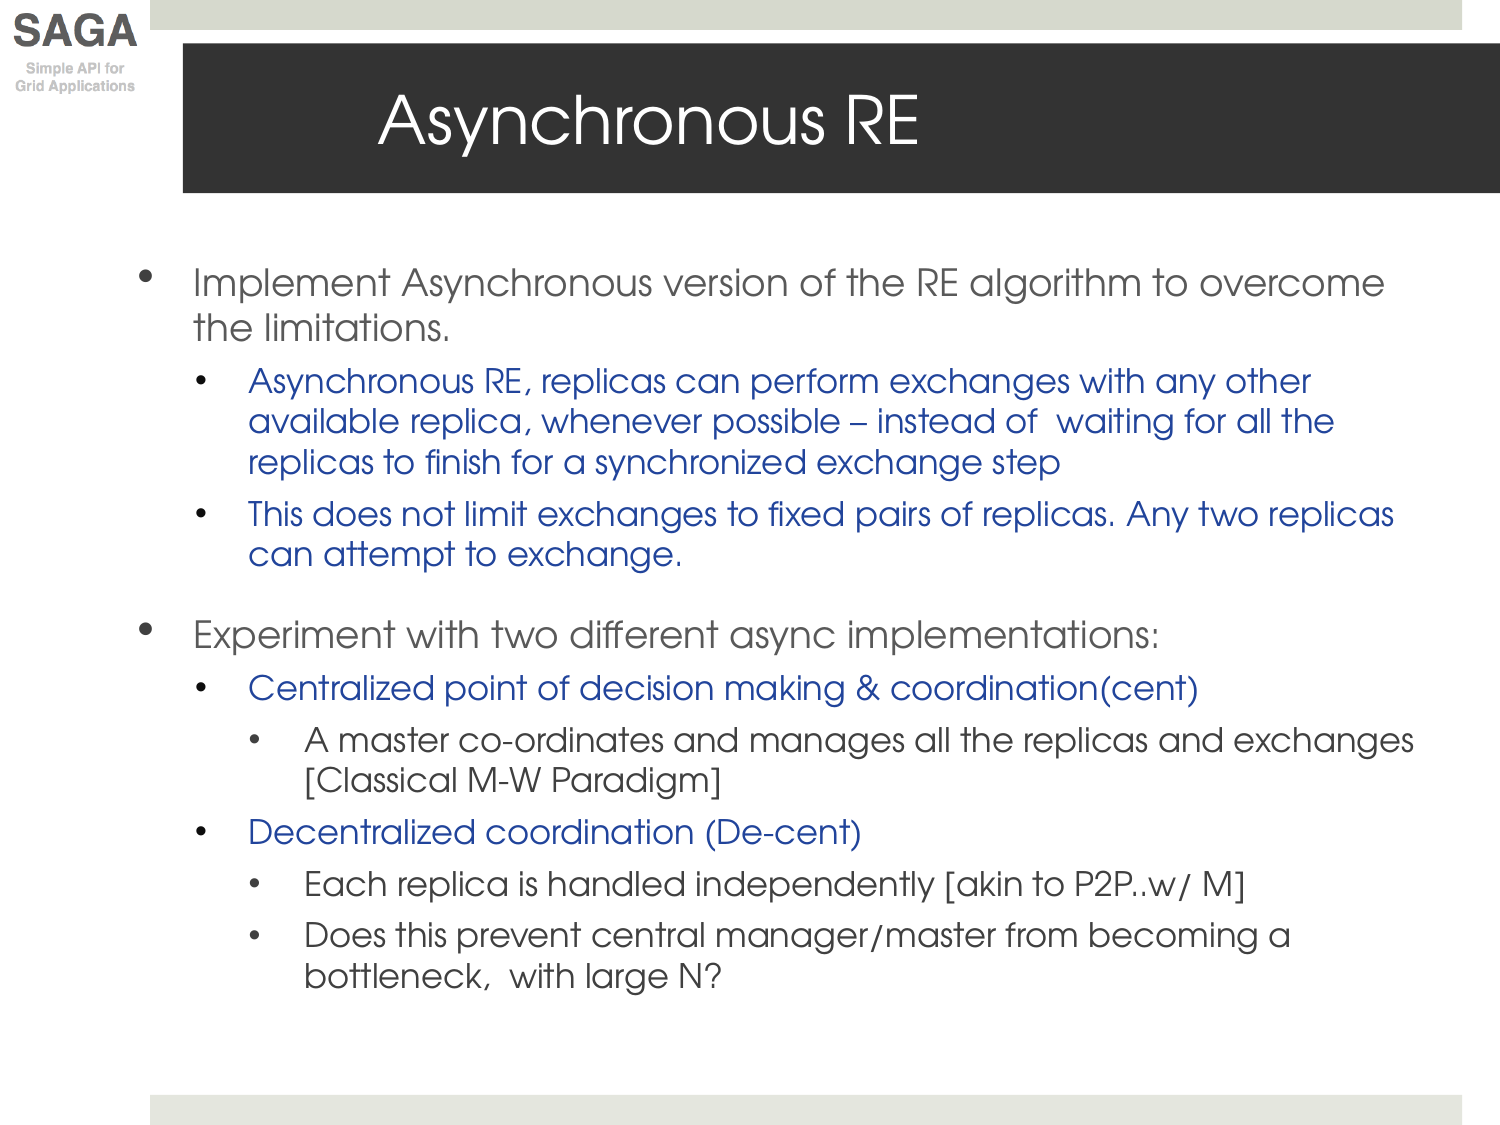

# Asynchronous RE
Implement Asynchronous version of the RE algorithm to overcome the limitations.
Asynchronous RE, replicas can perform exchanges with any other available replica, whenever possible – instead of  waiting for all the replicas to finish for a synchronized exchange step
This does not limit exchanges to fixed pairs of replicas. Any two replicas can attempt to exchange.
Experiment with two different async implementations:
Centralized point of decision making & coordination(cent)
A master co-ordinates and manages all the replicas and exchanges [Classical M-W Paradigm]
Decentralized coordination (De-cent)
Each replica is handled independently [akin to P2P..w/ M]
Does this prevent central manager/master from becoming a bottleneck,  with large N?